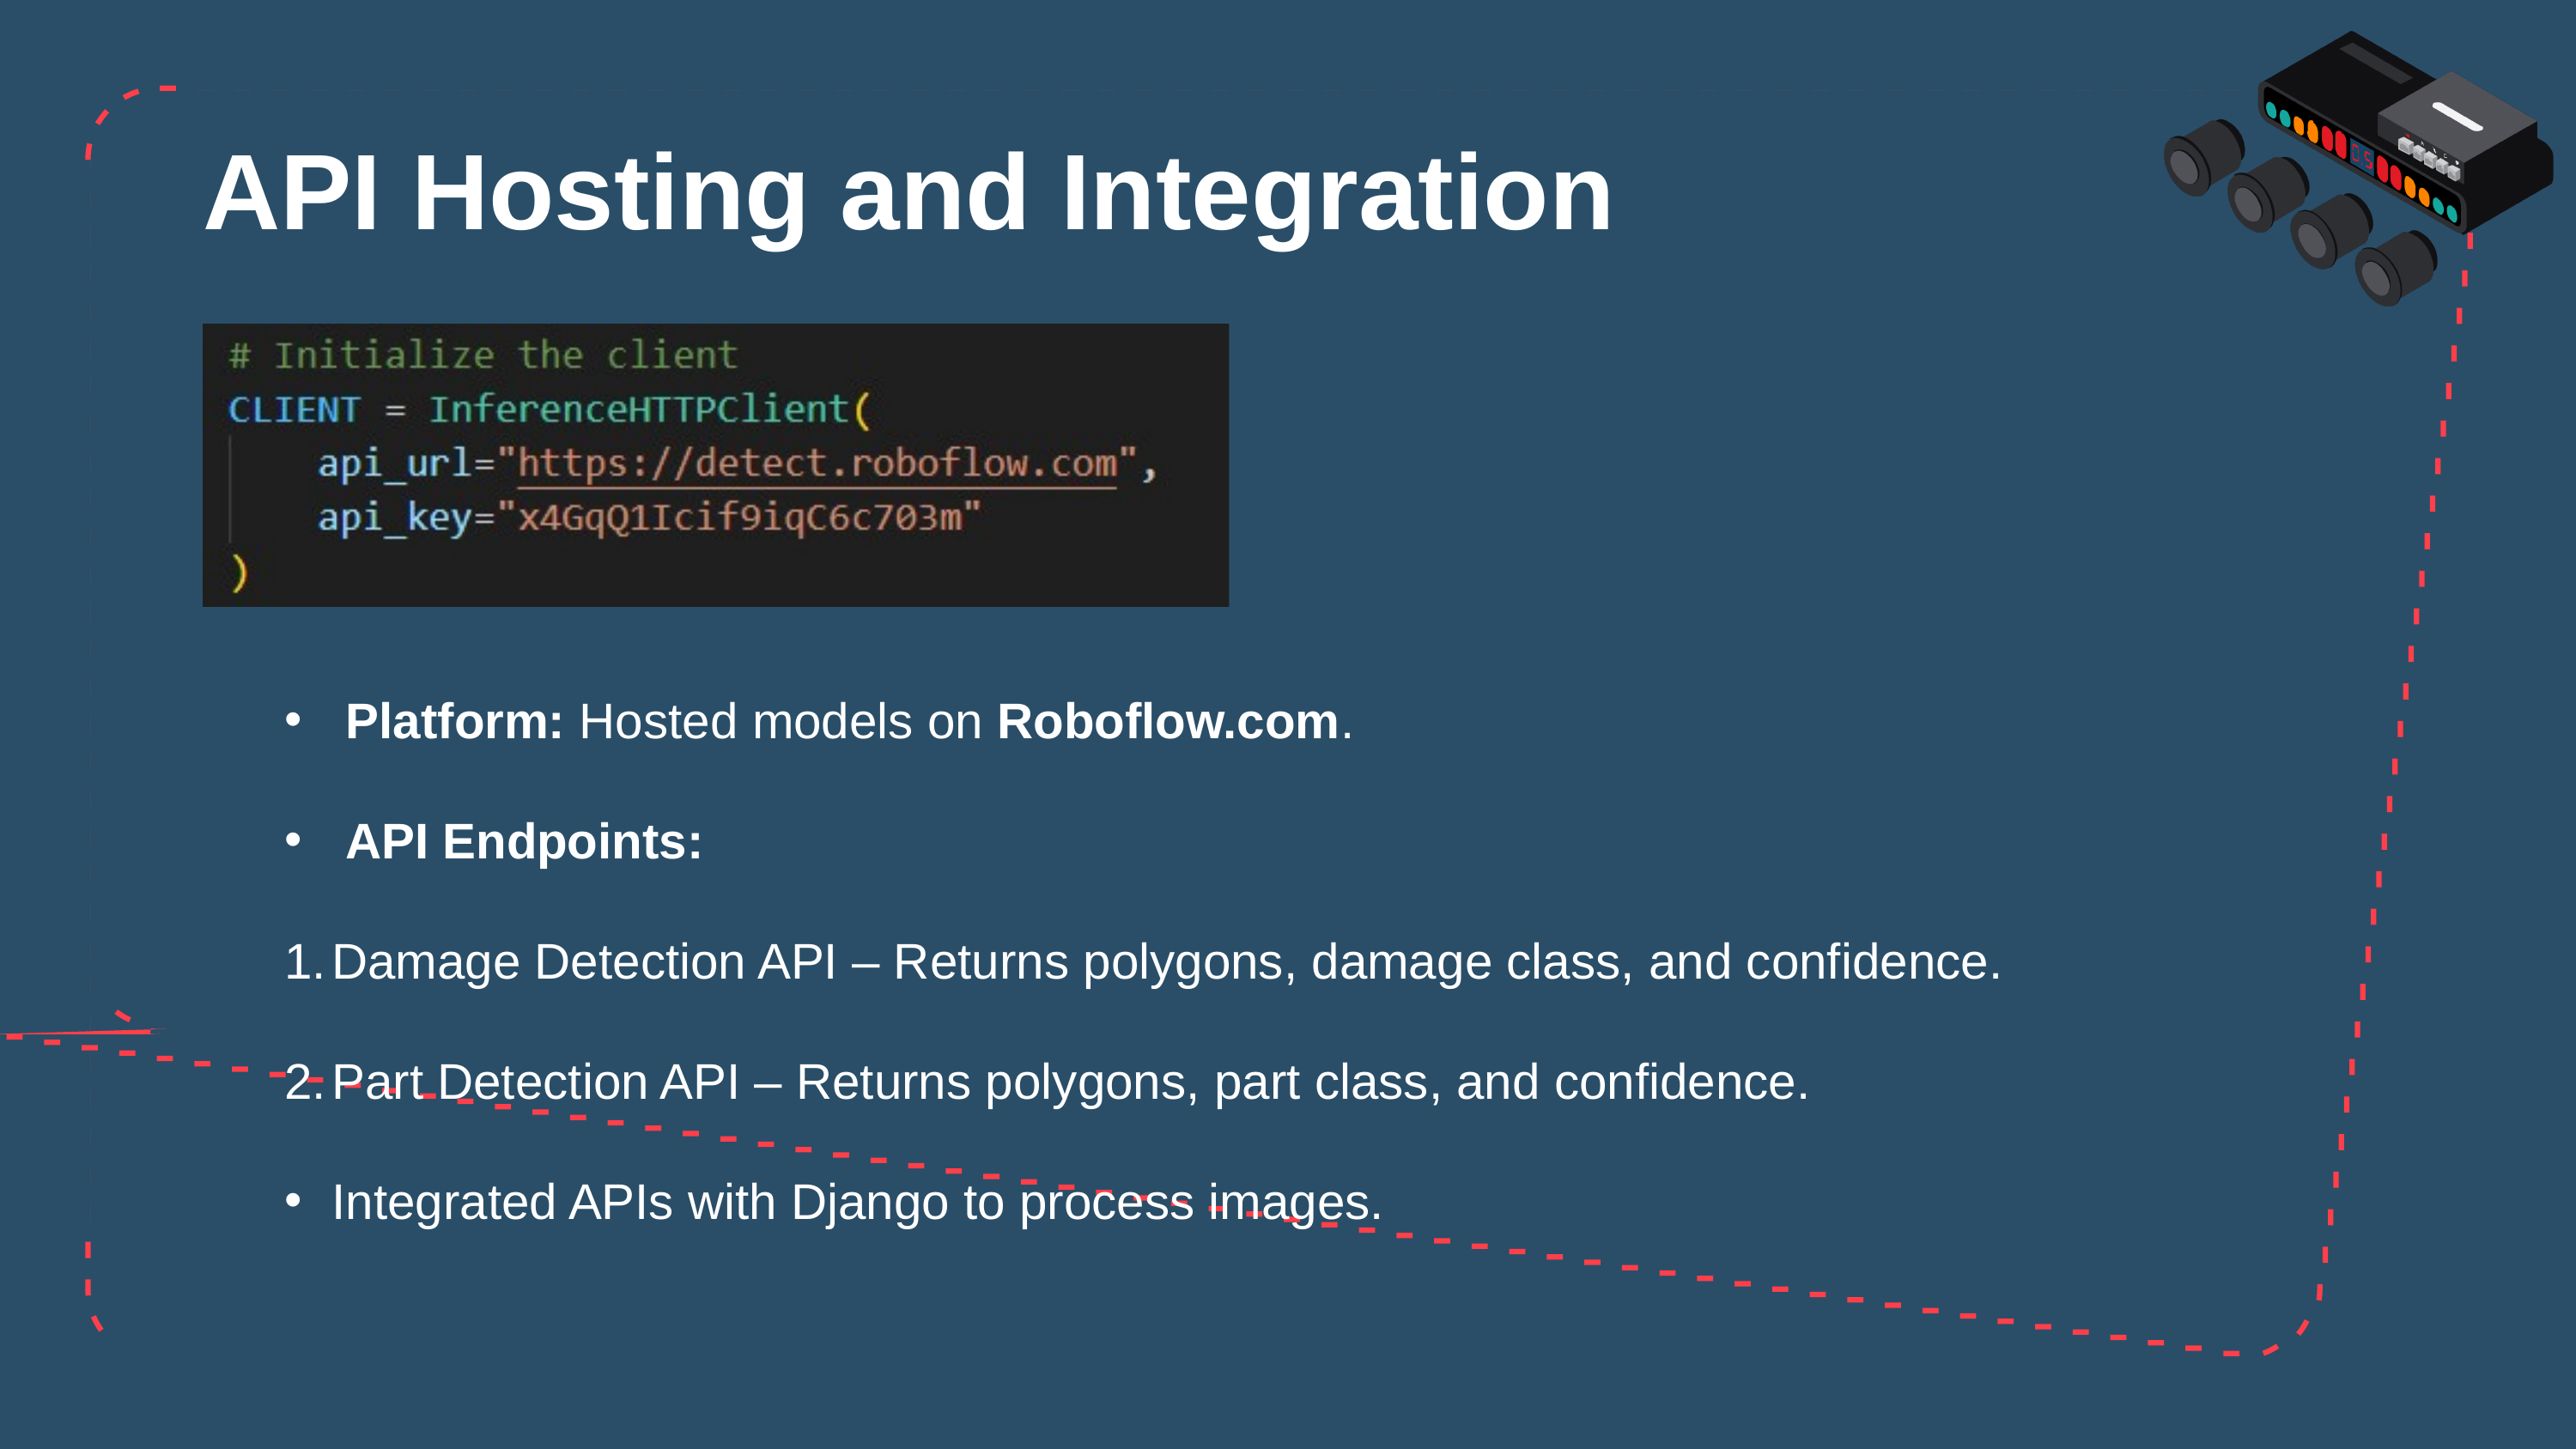

API Hosting and Integration

 Platform: Hosted models on Roboflow.com.

 API Endpoints:

Damage Detection API – Returns polygons, damage class, and confidence.

Part Detection API – Returns polygons, part class, and confidence.

Integrated APIs with Django to process images.